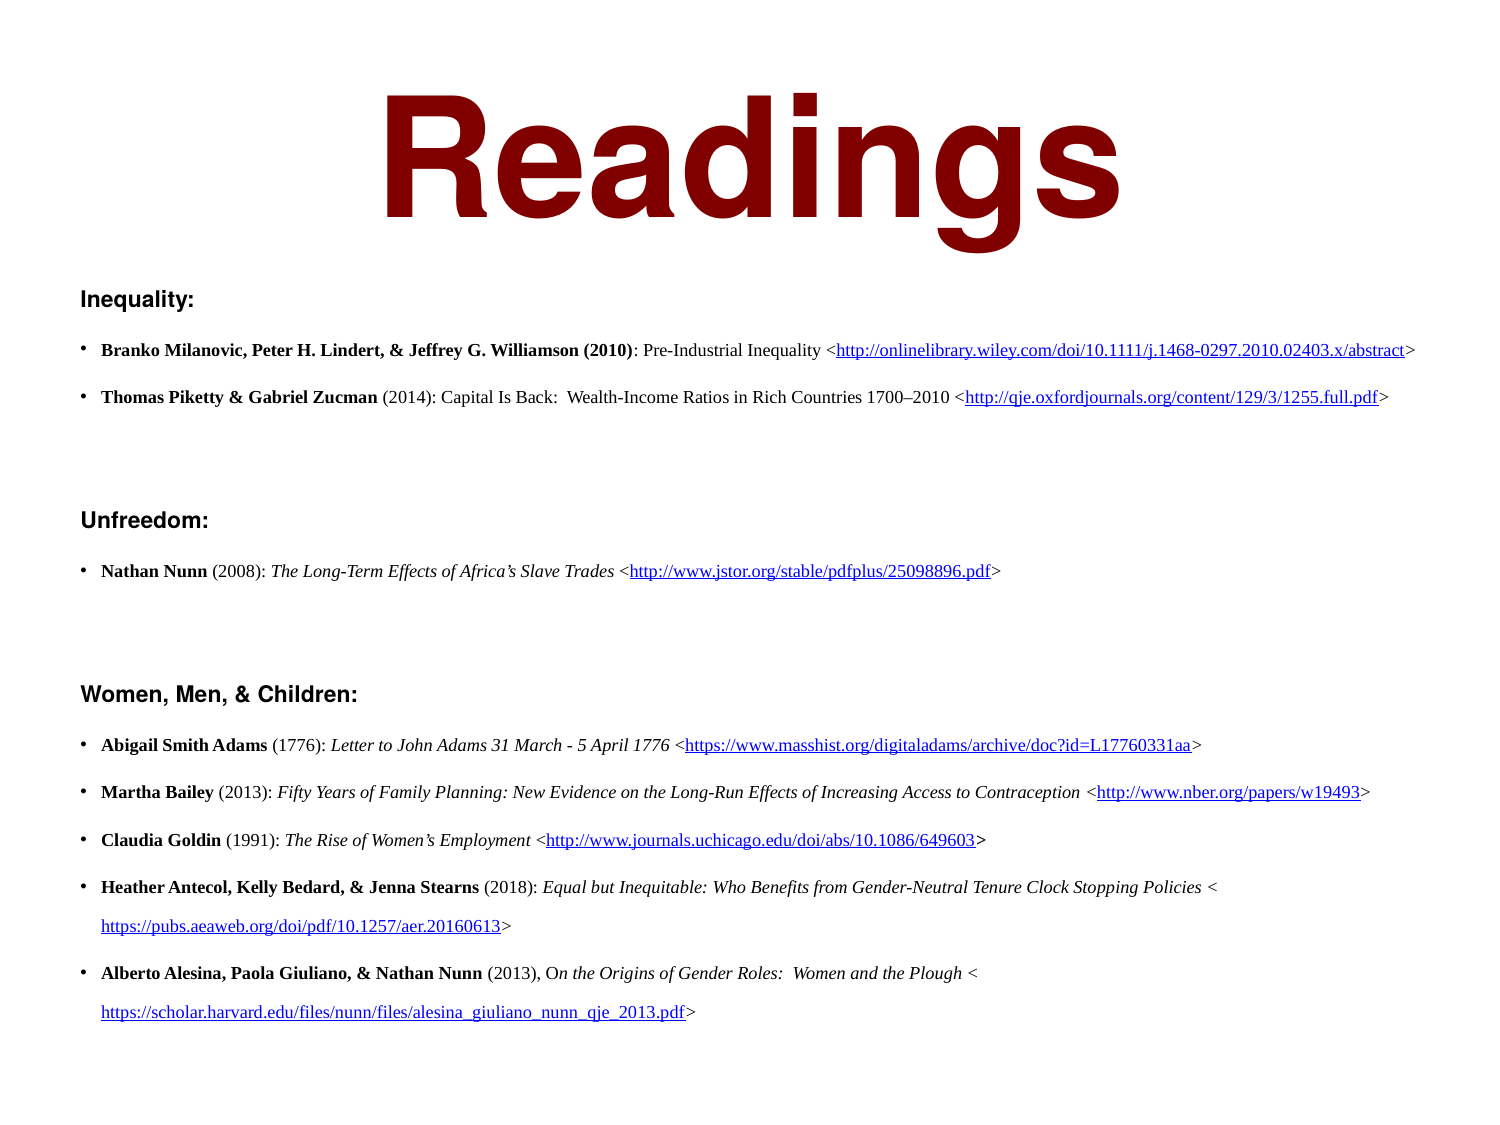

Readings
Inequality:
Branko Milanovic, Peter H. Lindert, & Jeffrey G. Williamson (2010): Pre-Industrial Inequality <http://onlinelibrary.wiley.com/doi/10.1111/j.1468-0297.2010.02403.x/abstract>
Thomas Piketty & Gabriel Zucman (2014): Capital Is Back:  Wealth-Income Ratios in Rich Countries 1700–2010 <http://qje.oxfordjournals.org/content/129/3/1255.full.pdf>

Unfreedom:
Nathan Nunn (2008): The Long-Term Effects of Africa’s Slave Trades <http://www.jstor.org/stable/pdfplus/25098896.pdf>

Women, Men, & Children:
Abigail Smith Adams (1776): Letter to John Adams 31 March - 5 April 1776 <https://www.masshist.org/digitaladams/archive/doc?id=L17760331aa>
Martha Bailey (2013): Fifty Years of Family Planning: New Evidence on the Long-Run Effects of Increasing Access to Contraception <http://www.nber.org/papers/w19493>
Claudia Goldin (1991): The Rise of Women’s Employment <http://www.journals.uchicago.edu/doi/abs/10.1086/649603>
Heather Antecol, Kelly Bedard, & Jenna Stearns (2018): Equal but Inequitable: Who Benefits from Gender-Neutral Tenure Clock Stopping Policies <https://pubs.aeaweb.org/doi/pdf/10.1257/aer.20160613>
Alberto Alesina, Paola Giuliano, & Nathan Nunn (2013), On the Origins of Gender Roles:  Women and the Plough <https://scholar.harvard.edu/files/nunn/files/alesina_giuliano_nunn_qje_2013.pdf>